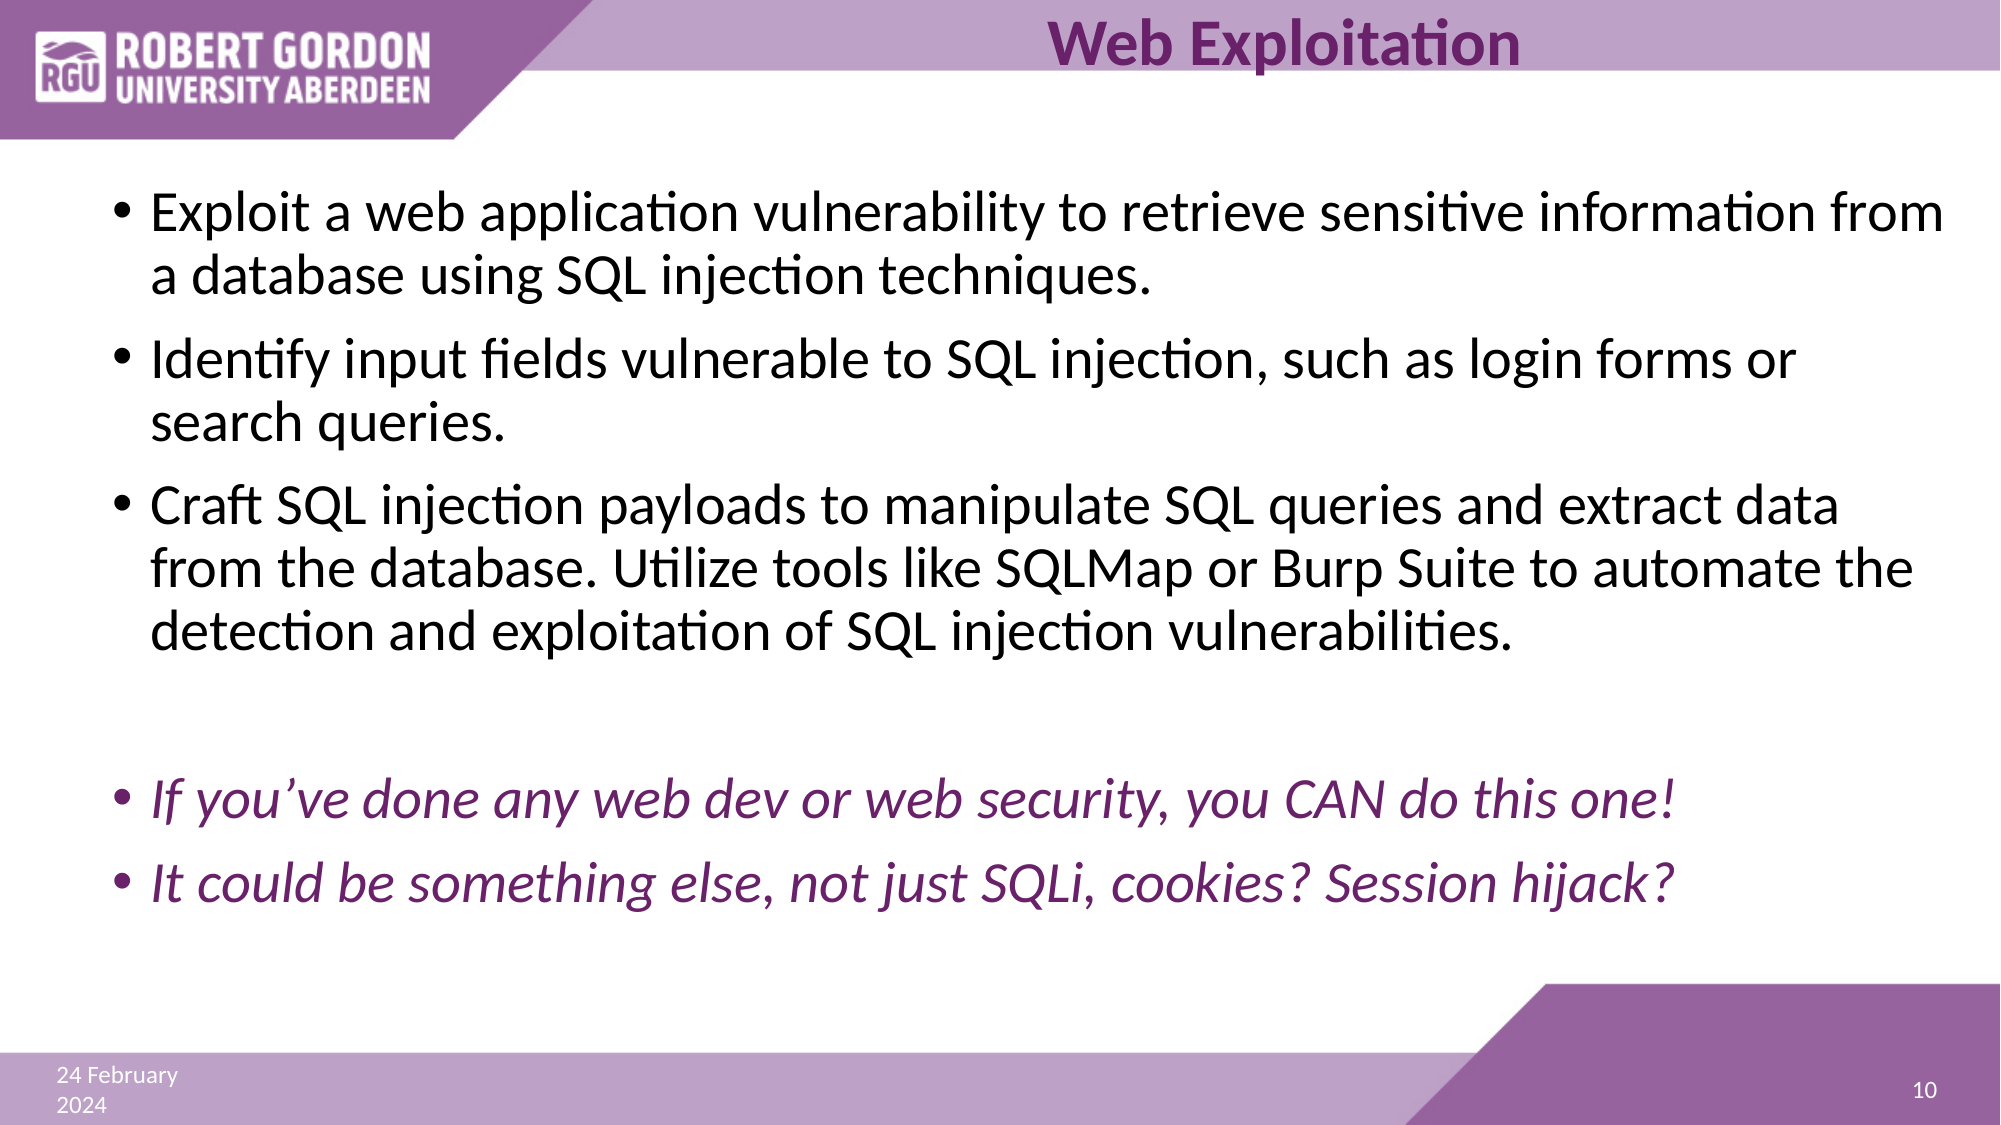

# Web Exploitation
Exploit a web application vulnerability to retrieve sensitive information from a database using SQL injection techniques.
Identify input fields vulnerable to SQL injection, such as login forms or search queries.
Craft SQL injection payloads to manipulate SQL queries and extract data from the database. Utilize tools like SQLMap or Burp Suite to automate the detection and exploitation of SQL injection vulnerabilities.

If you’ve done any web dev or web security, you CAN do this one!
It could be something else, not just SQLi, cookies? Session hijack?
10
24 February 2024